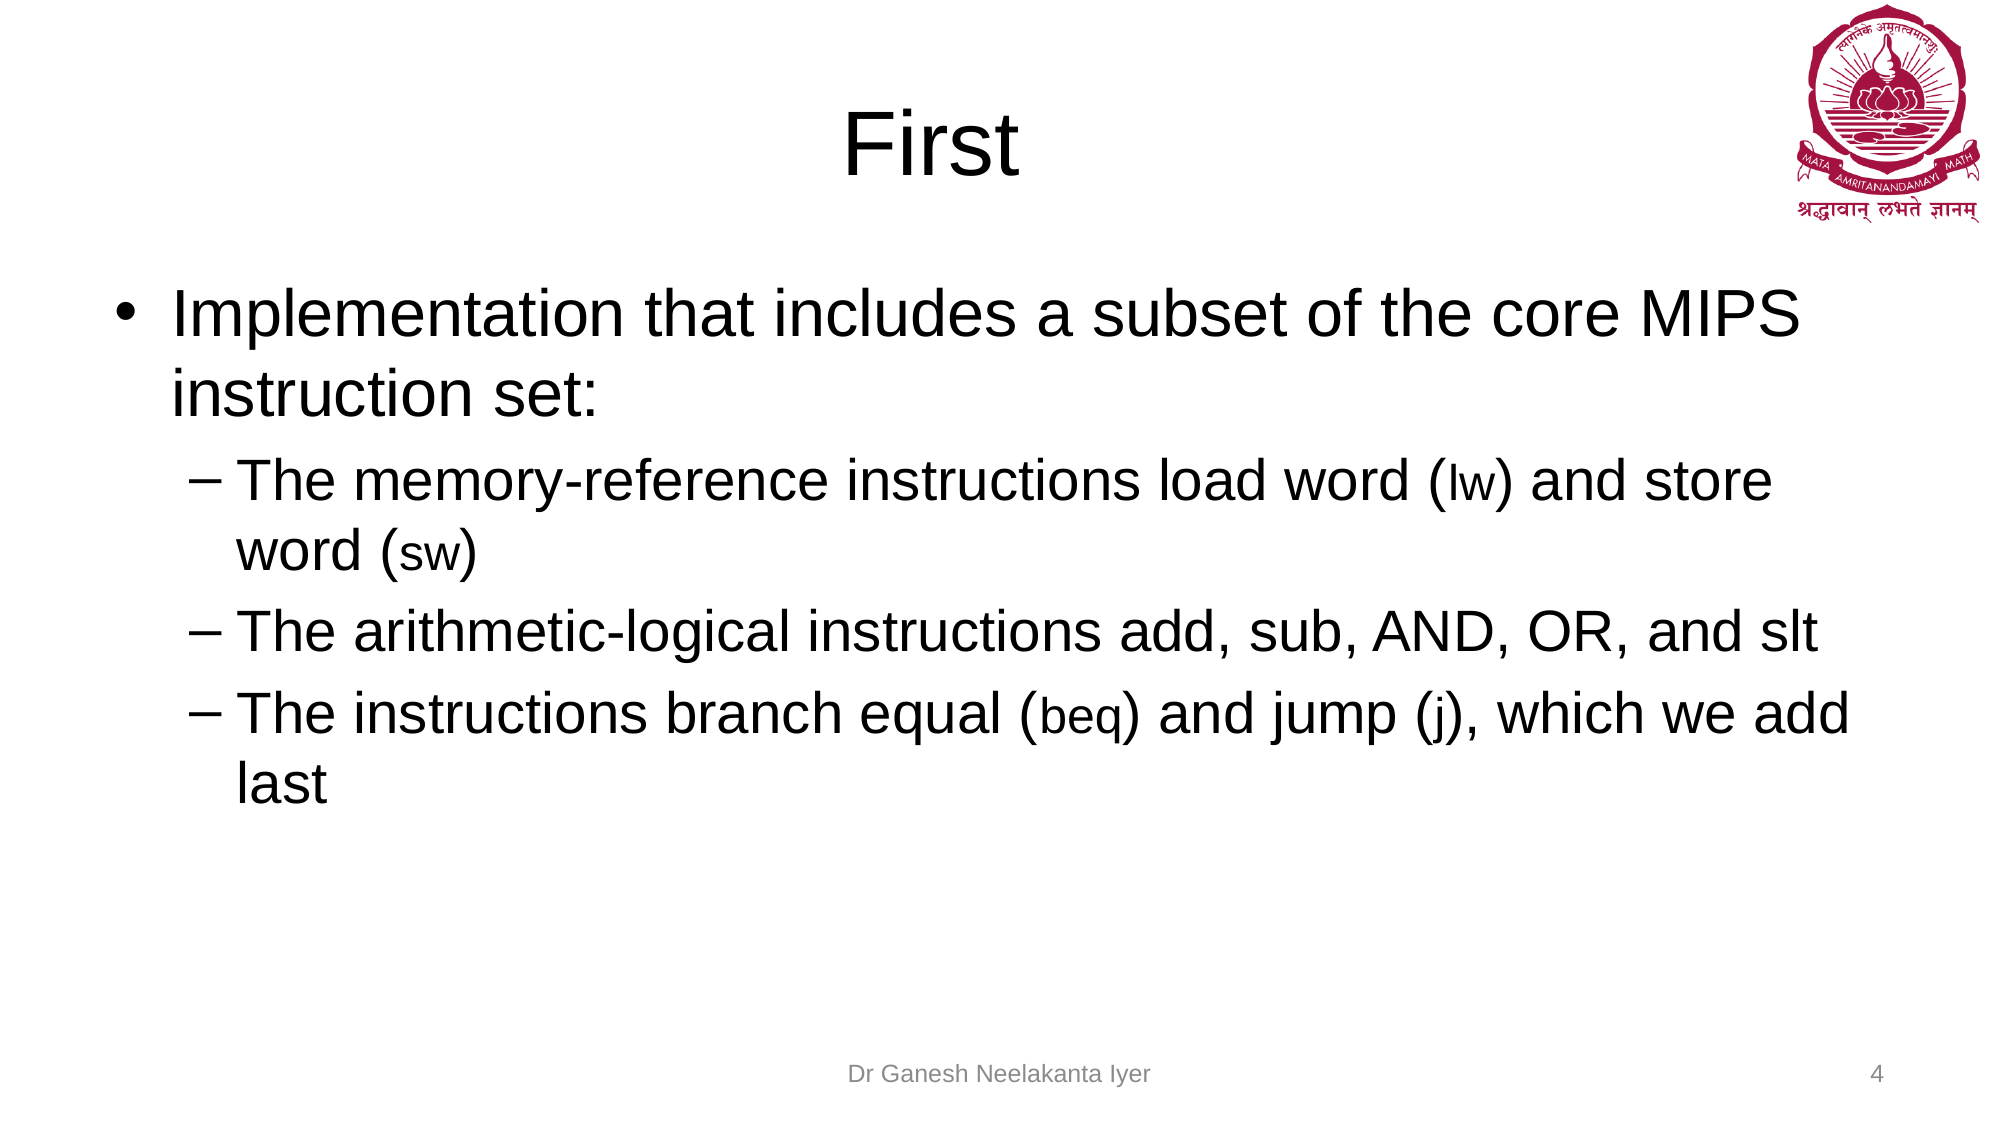

# First
Implementation that includes a subset of the core MIPS instruction set:
The memory-reference instructions load word (lw) and store word (sw)
The arithmetic-logical instructions add, sub, AND, OR, and slt
The instructions branch equal (beq) and jump (j), which we add last
Dr Ganesh Neelakanta Iyer
4